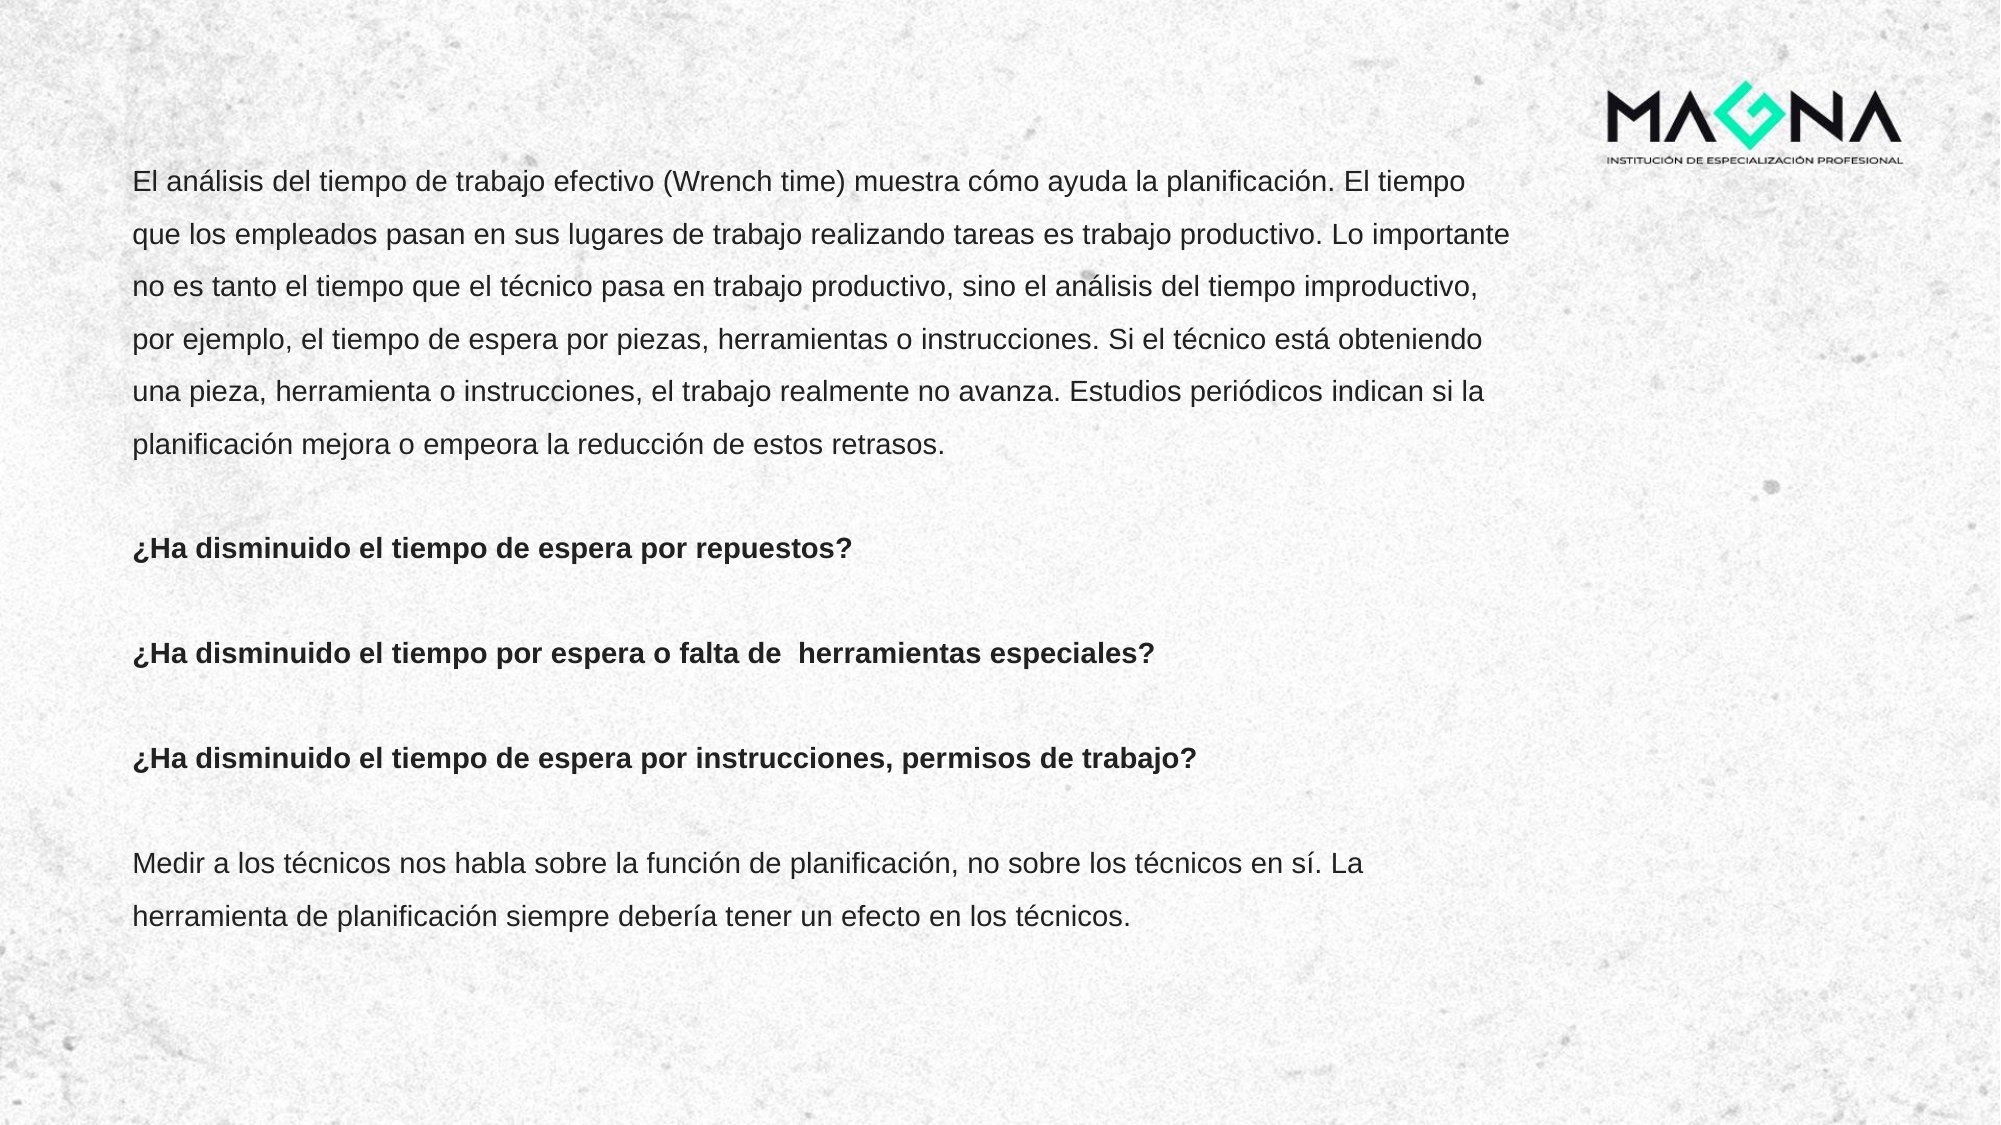

El análisis del tiempo de trabajo efectivo (Wrench time) muestra cómo ayuda la planificación. El tiempo que los empleados pasan en sus lugares de trabajo realizando tareas es trabajo productivo. Lo importante no es tanto el tiempo que el técnico pasa en trabajo productivo, sino el análisis del tiempo improductivo, por ejemplo, el tiempo de espera por piezas, herramientas o instrucciones. Si el técnico está obteniendo una pieza, herramienta o instrucciones, el trabajo realmente no avanza. Estudios periódicos indican si la planificación mejora o empeora la reducción de estos retrasos. 
¿Ha disminuido el tiempo de espera por repuestos?
¿Ha disminuido el tiempo por espera o falta de  herramientas especiales?
¿Ha disminuido el tiempo de espera por instrucciones, permisos de trabajo? 
Medir a los técnicos nos habla sobre la función de planificación, no sobre los técnicos en sí. La herramienta de planificación siempre debería tener un efecto en los técnicos.